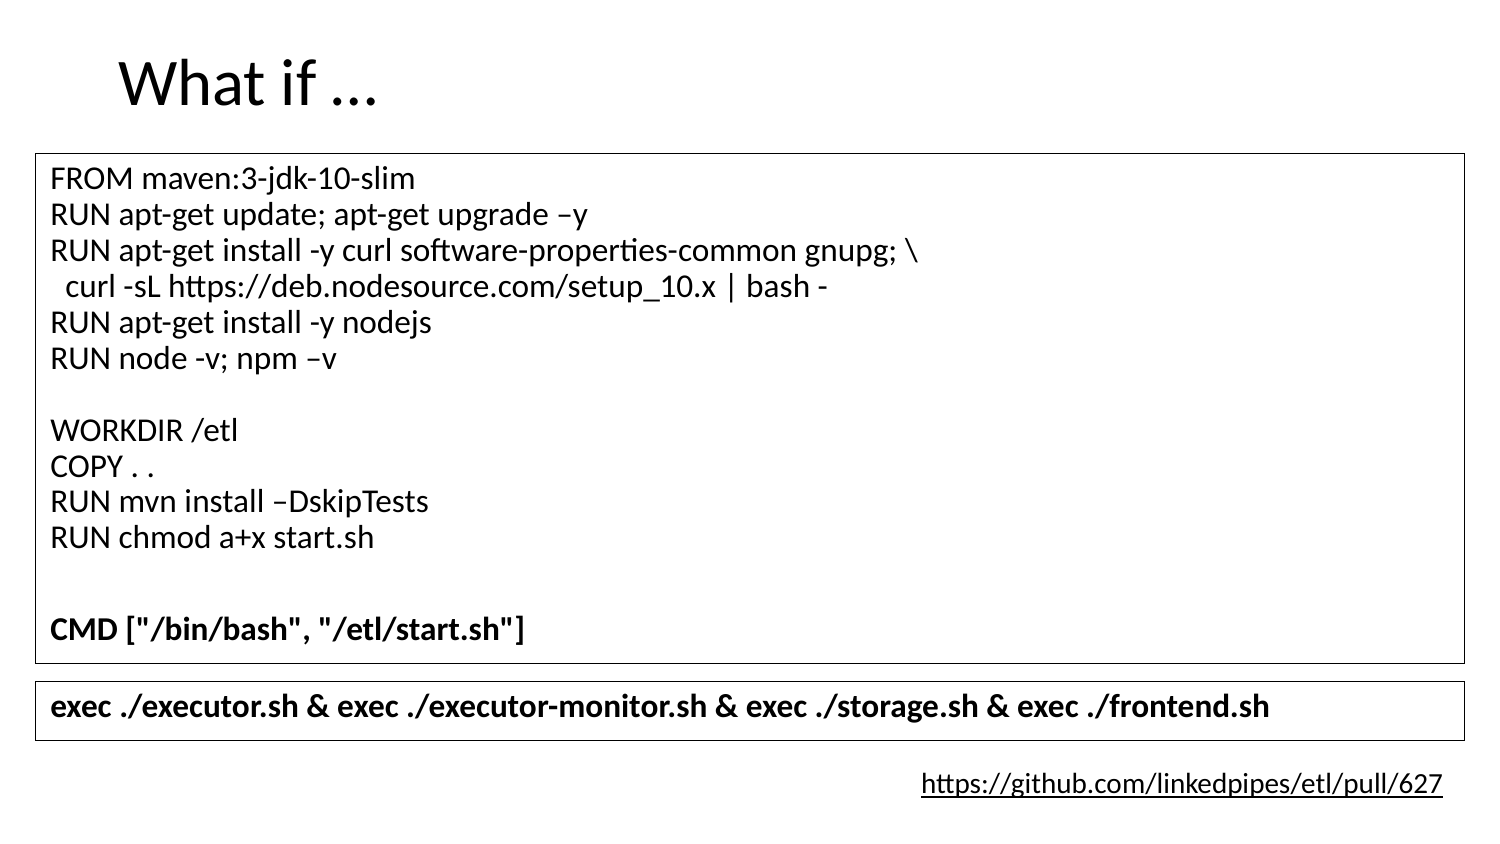

# What if …
FROM maven:3-jdk-10-slim
RUN apt-get update; apt-get upgrade –y
RUN apt-get install -y curl software-properties-common gnupg; \
  curl -sL https://deb.nodesource.com/setup_10.x | bash -
RUN apt-get install -y nodejs
RUN node -v; npm –v
WORKDIR /etl
COPY . .
RUN mvn install –DskipTests
RUN chmod a+x start.sh
CMD ["/bin/bash", "/etl/start.sh"]
exec ./executor.sh & exec ./executor-monitor.sh & exec ./storage.sh & exec ./frontend.sh
https://github.com/linkedpipes/etl/pull/627